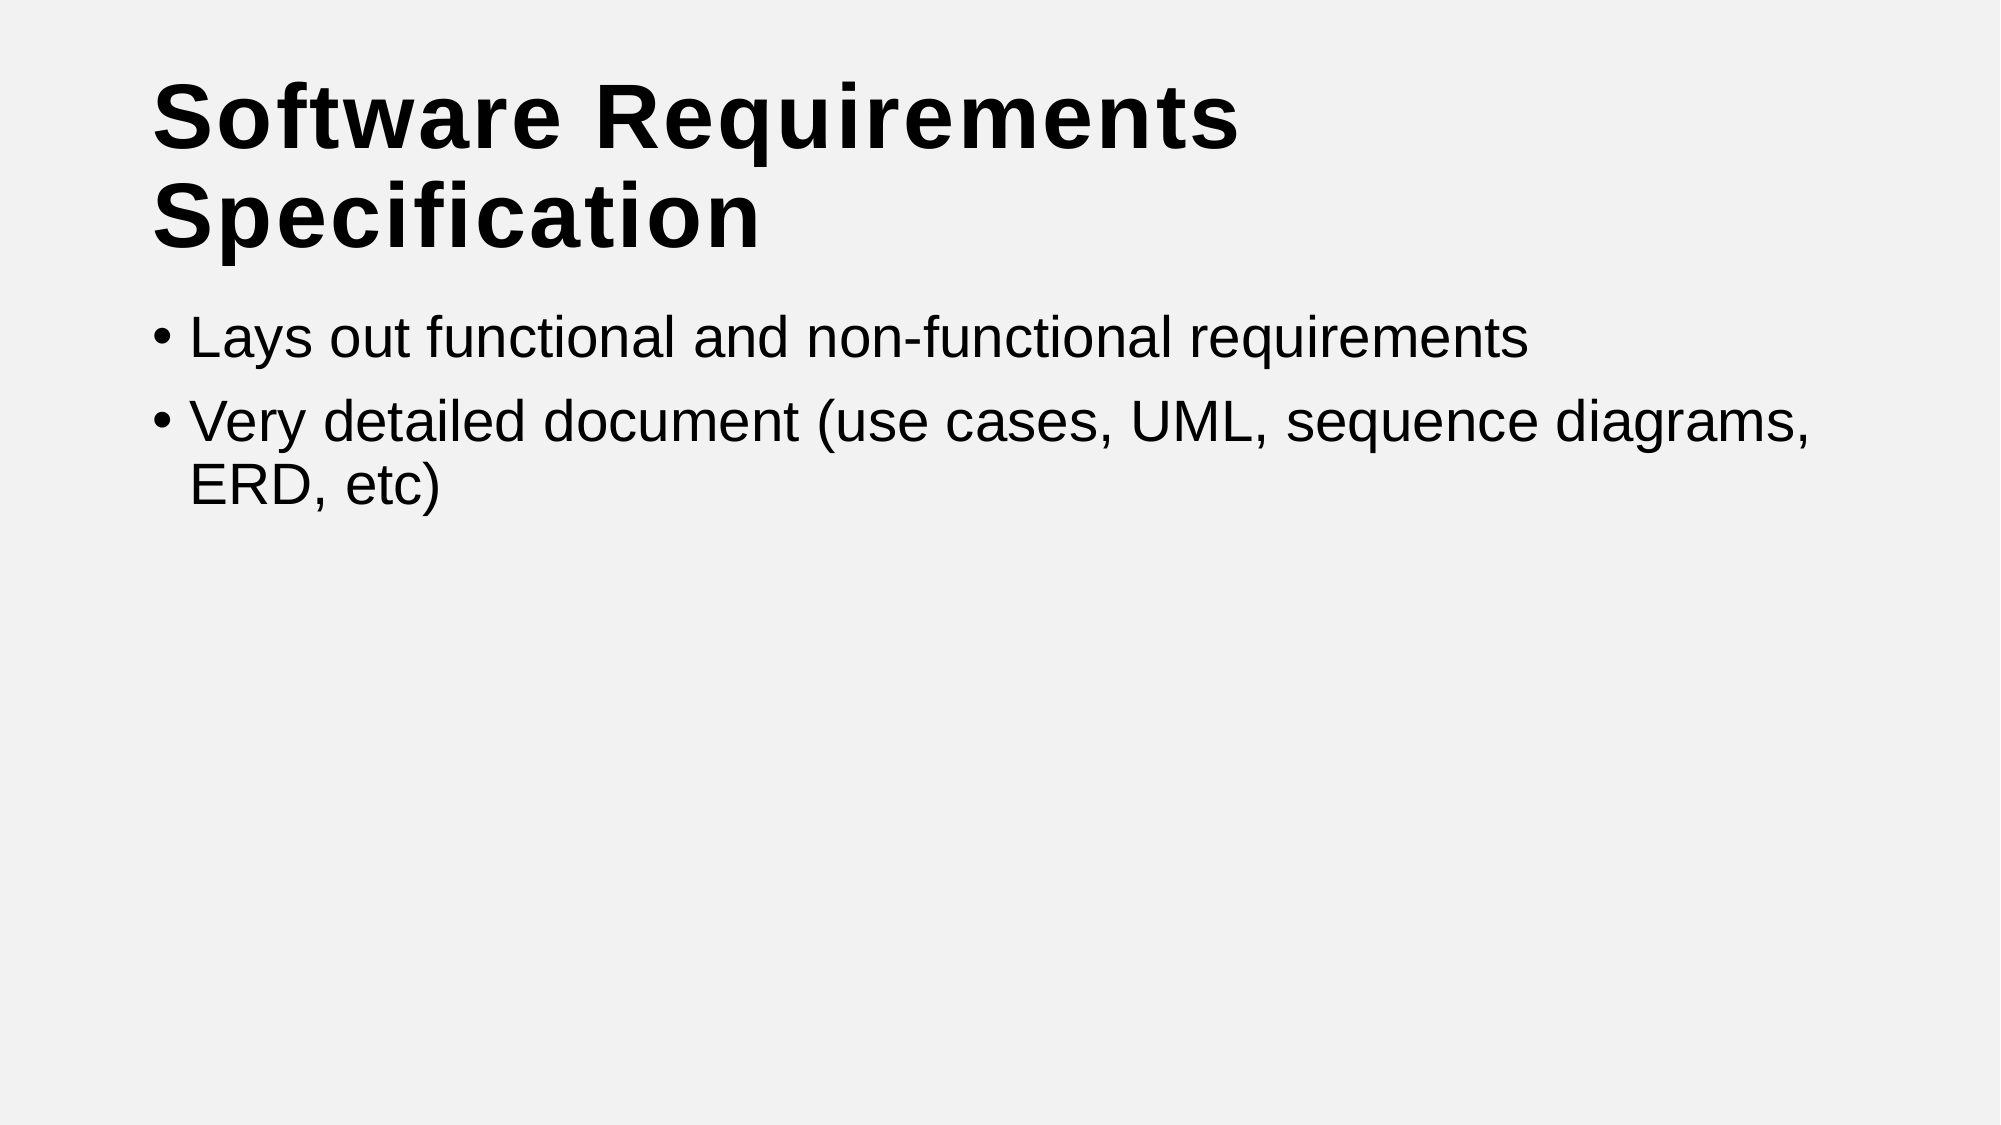

# Software Requirements Specification
Lays out functional and non-functional requirements
Very detailed document (use cases, UML, sequence diagrams, ERD, etc)